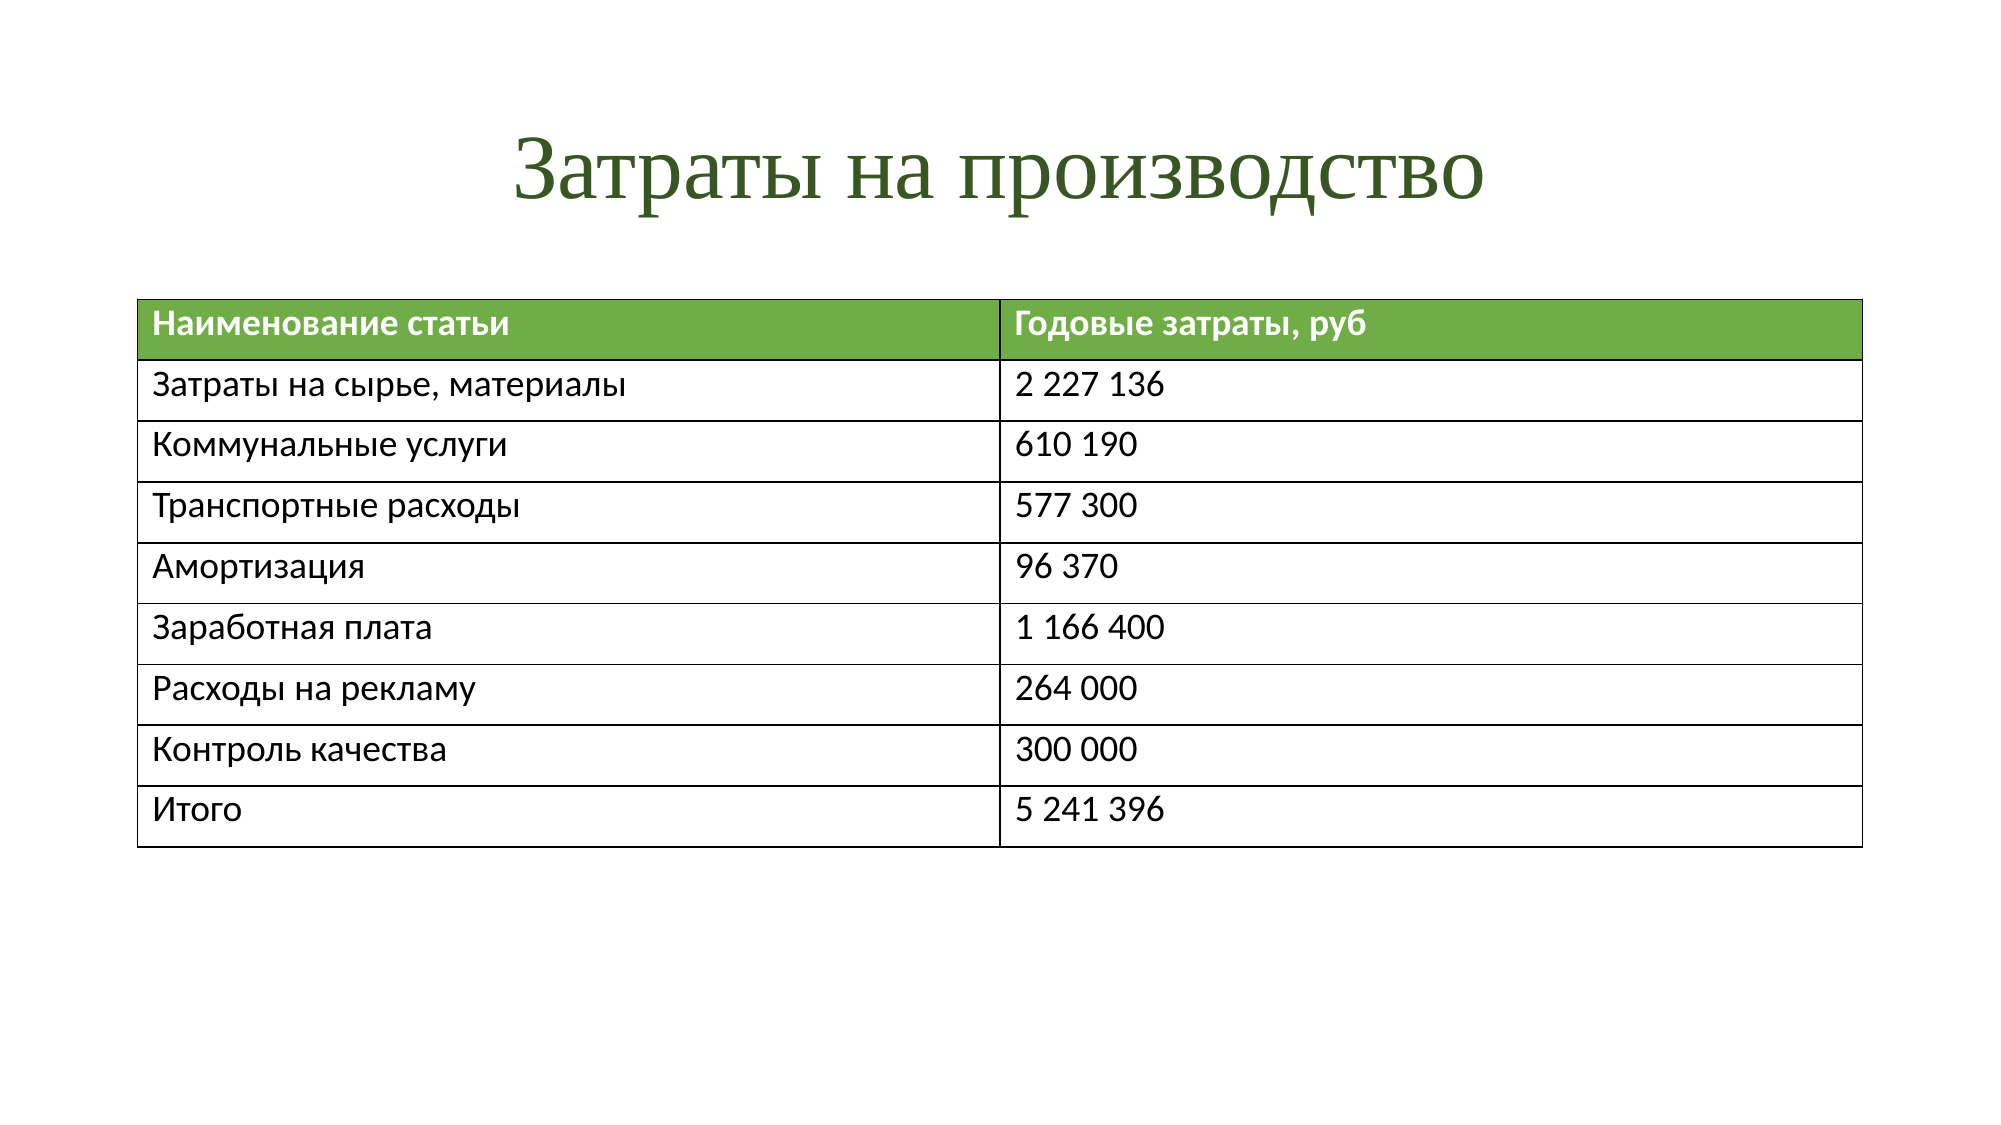

# Затраты на производство
| Наименование статьи | Годовые затраты, руб |
| --- | --- |
| Затраты на сырье, материалы | 2 227 136 |
| Коммунальные услуги | 610 190 |
| Транспортные расходы | 577 300 |
| Амортизация | 96 370 |
| Заработная плата | 1 166 400 |
| Расходы на рекламу | 264 000 |
| Контроль качества | 300 000 |
| Итого | 5 241 396 |